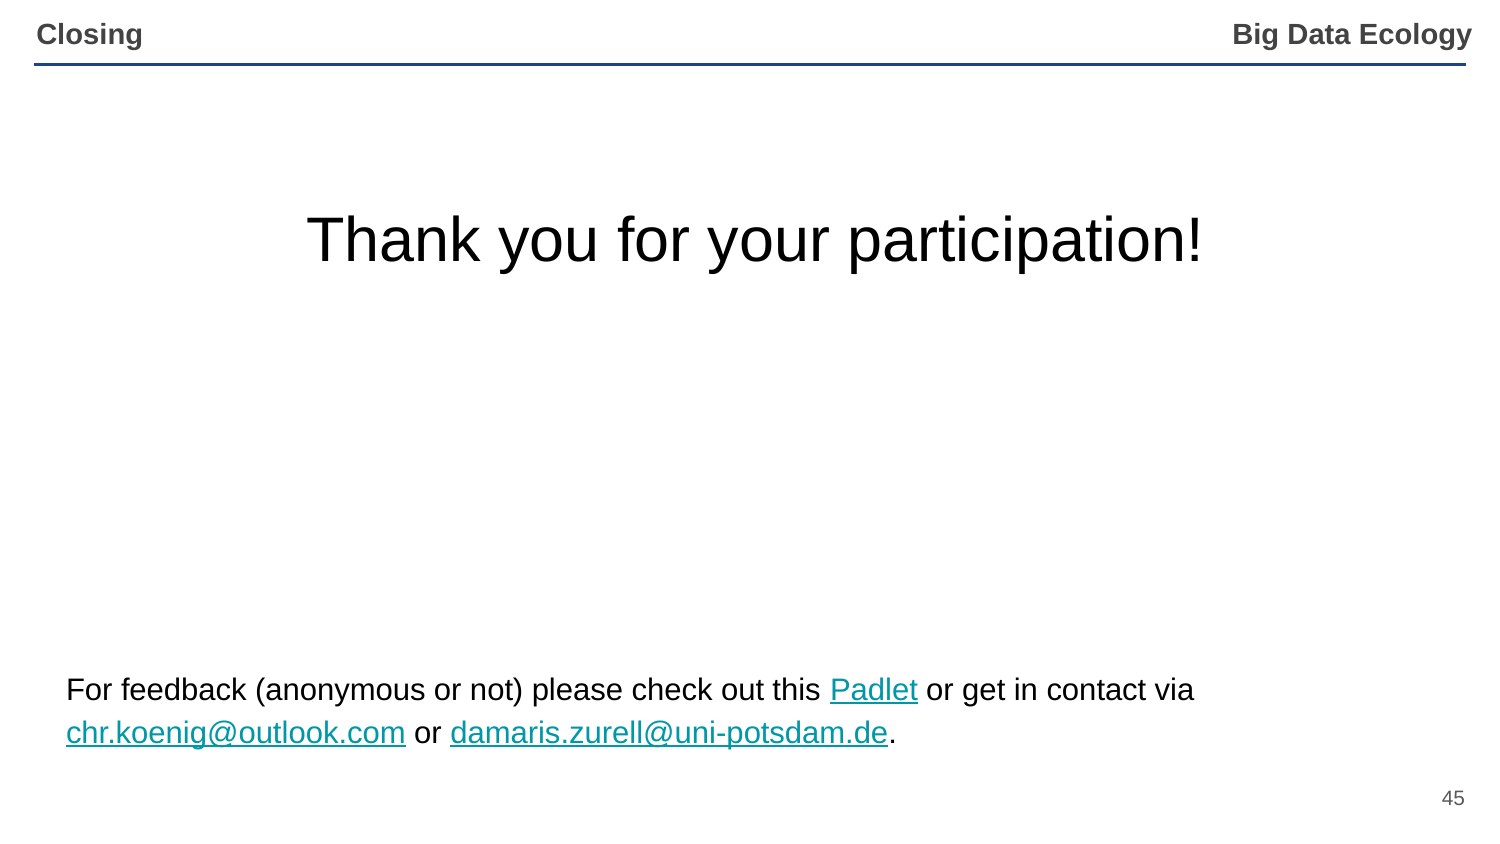

Closing
# Thank you for your participation!
For feedback (anonymous or not) please check out this Padlet or get in contact via chr.koenig@outlook.com or damaris.zurell@uni-potsdam.de.
45